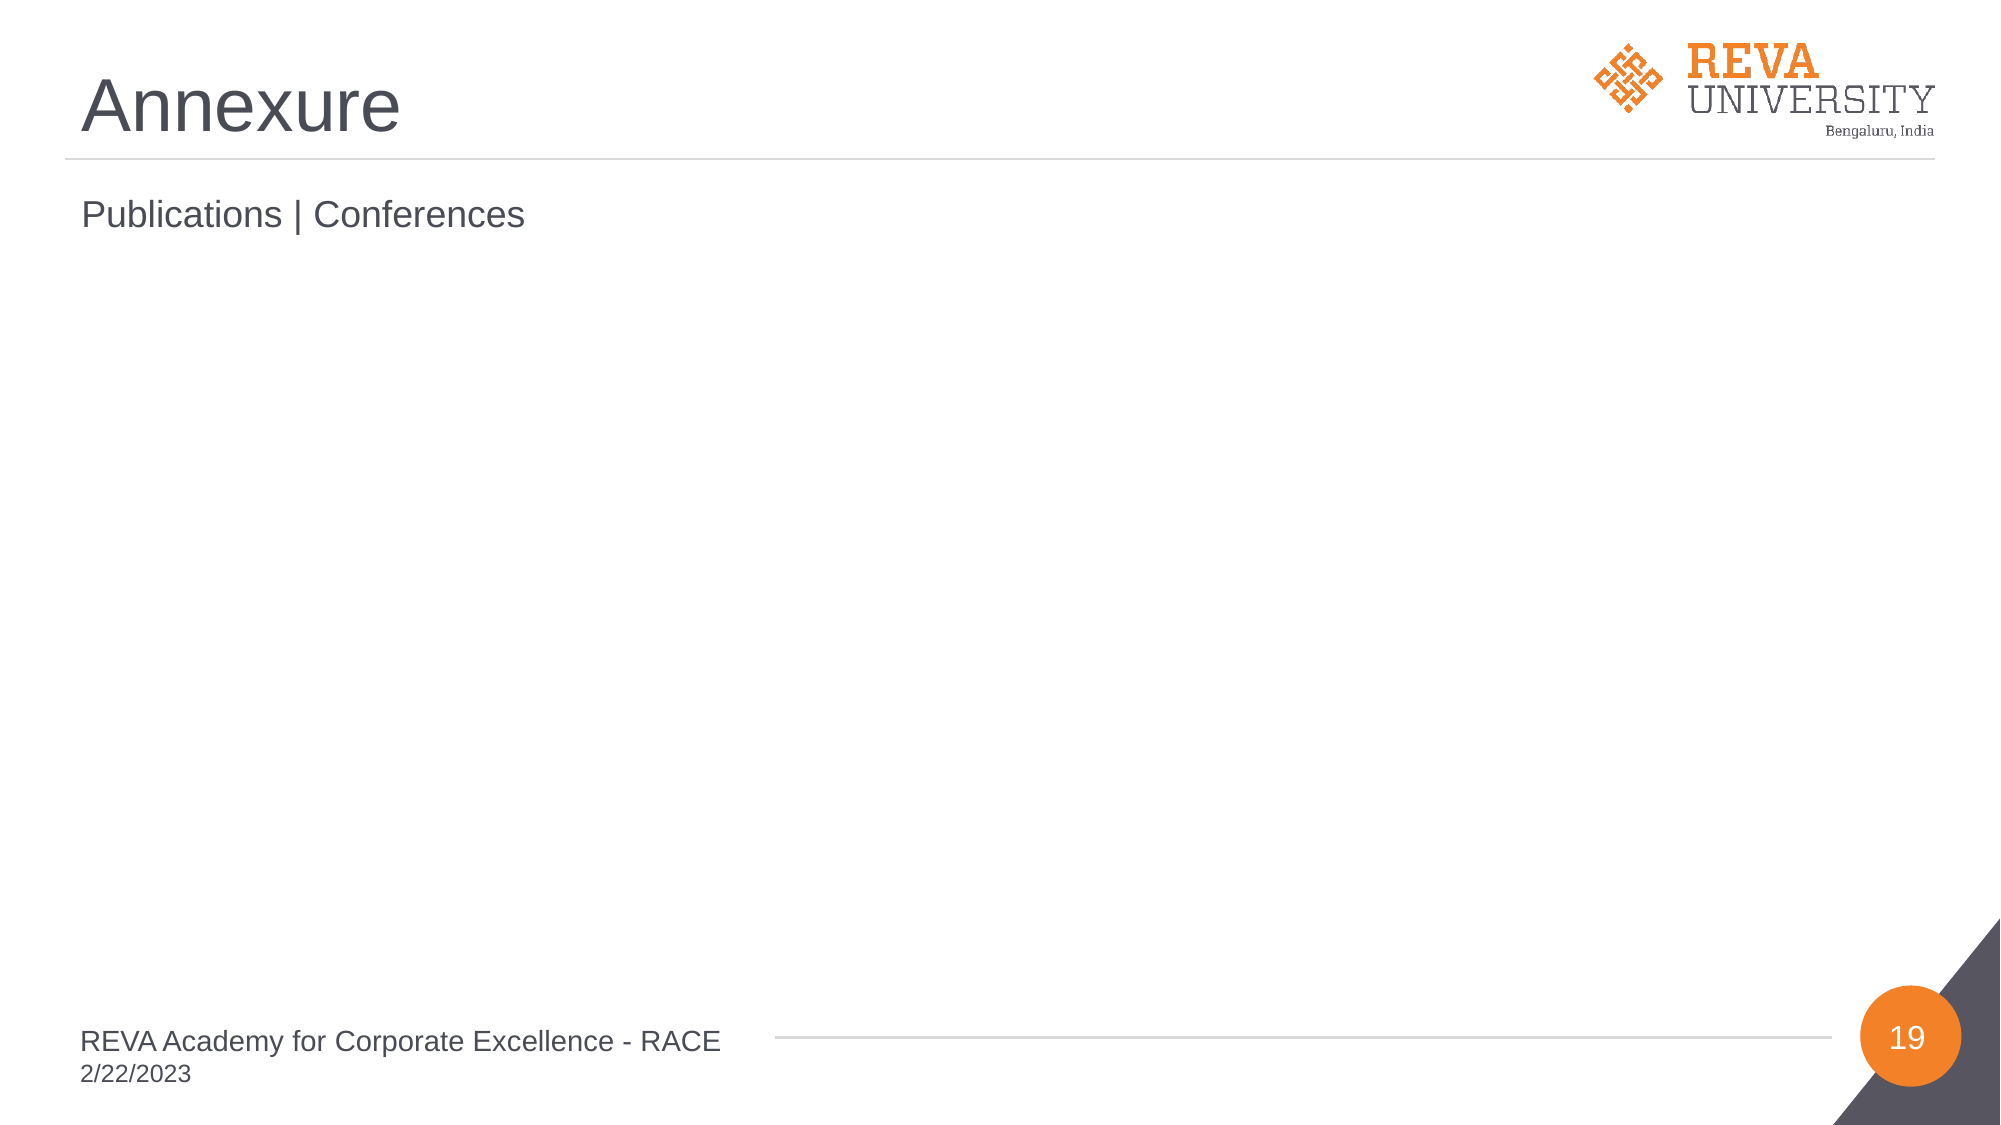

# Annexure
Publications | Conferences
19
REVA Academy for Corporate Excellence - RACE
2/22/2023